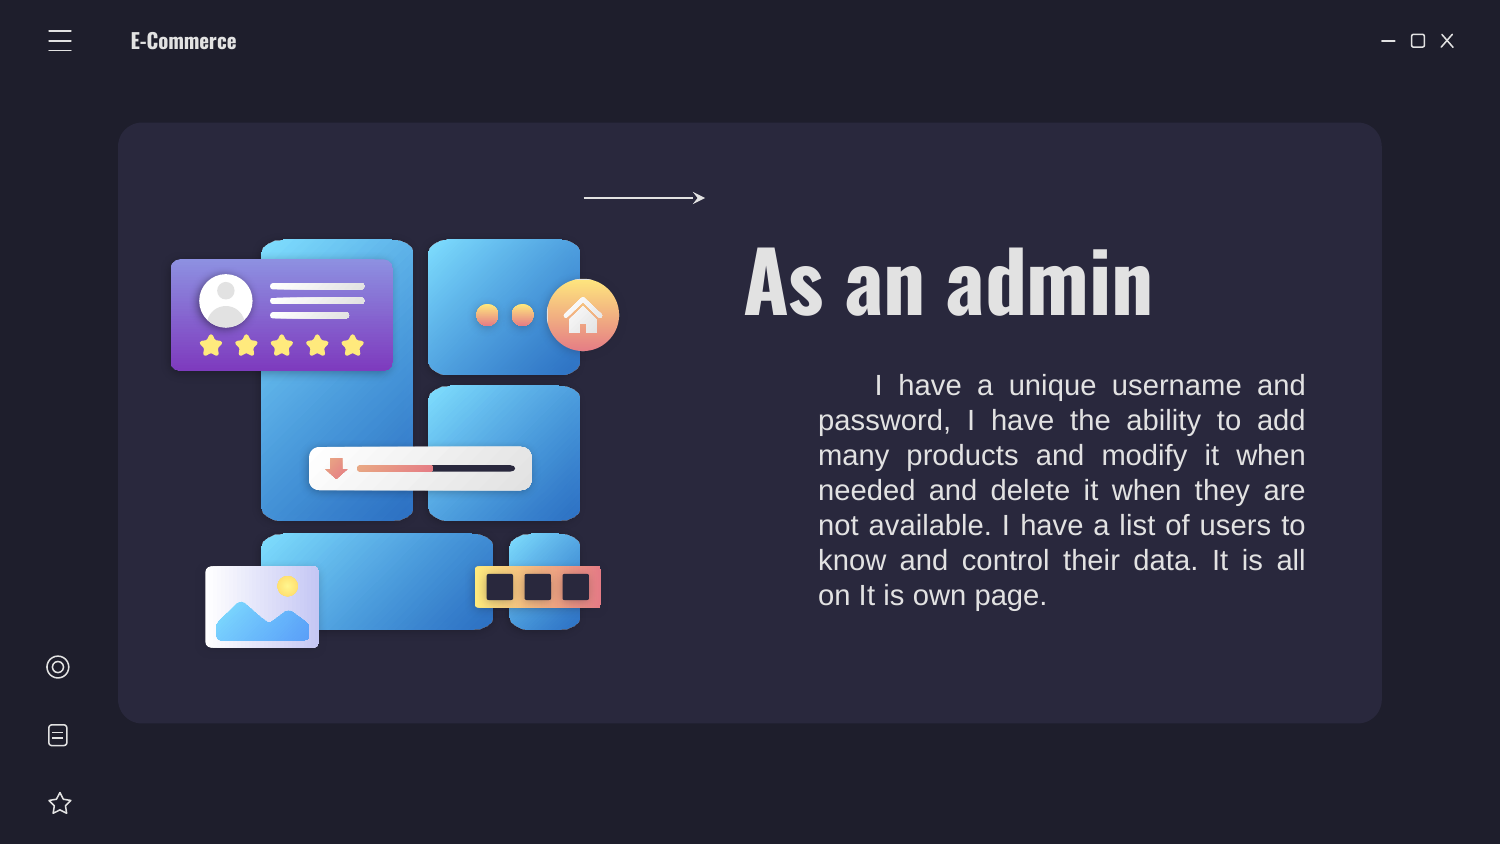

E-Commerce

# As an admin

       I have a unique username and password, I have the ability to add many products and modify it when needed and delete it when they are not available. I have a list of users to know and control their data. It is all on It is own page.